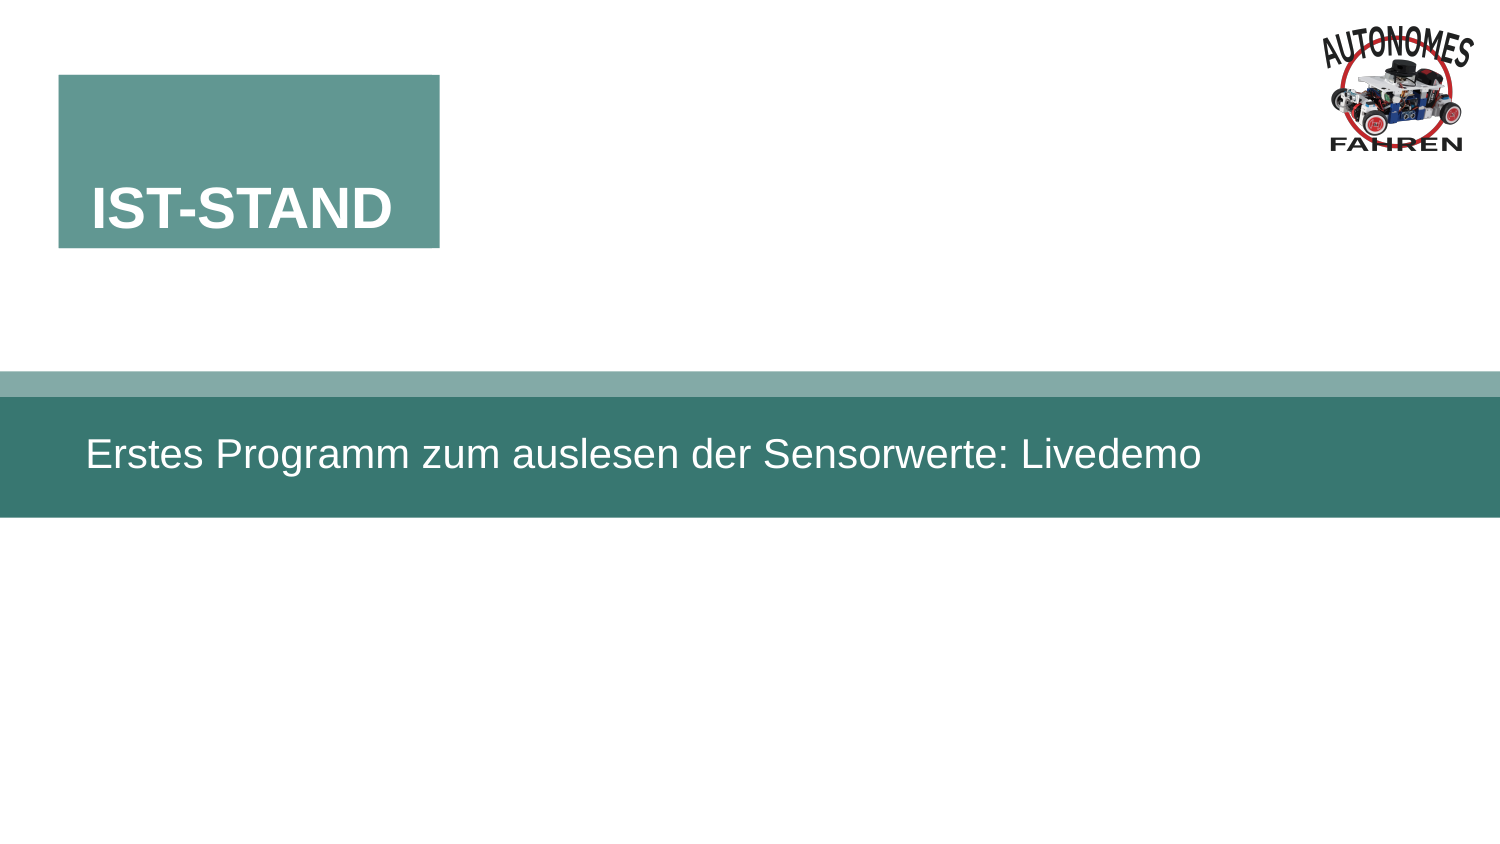

# IST-STAND

Erstes Programm zum auslesen der Sensorwerte: Livedemo